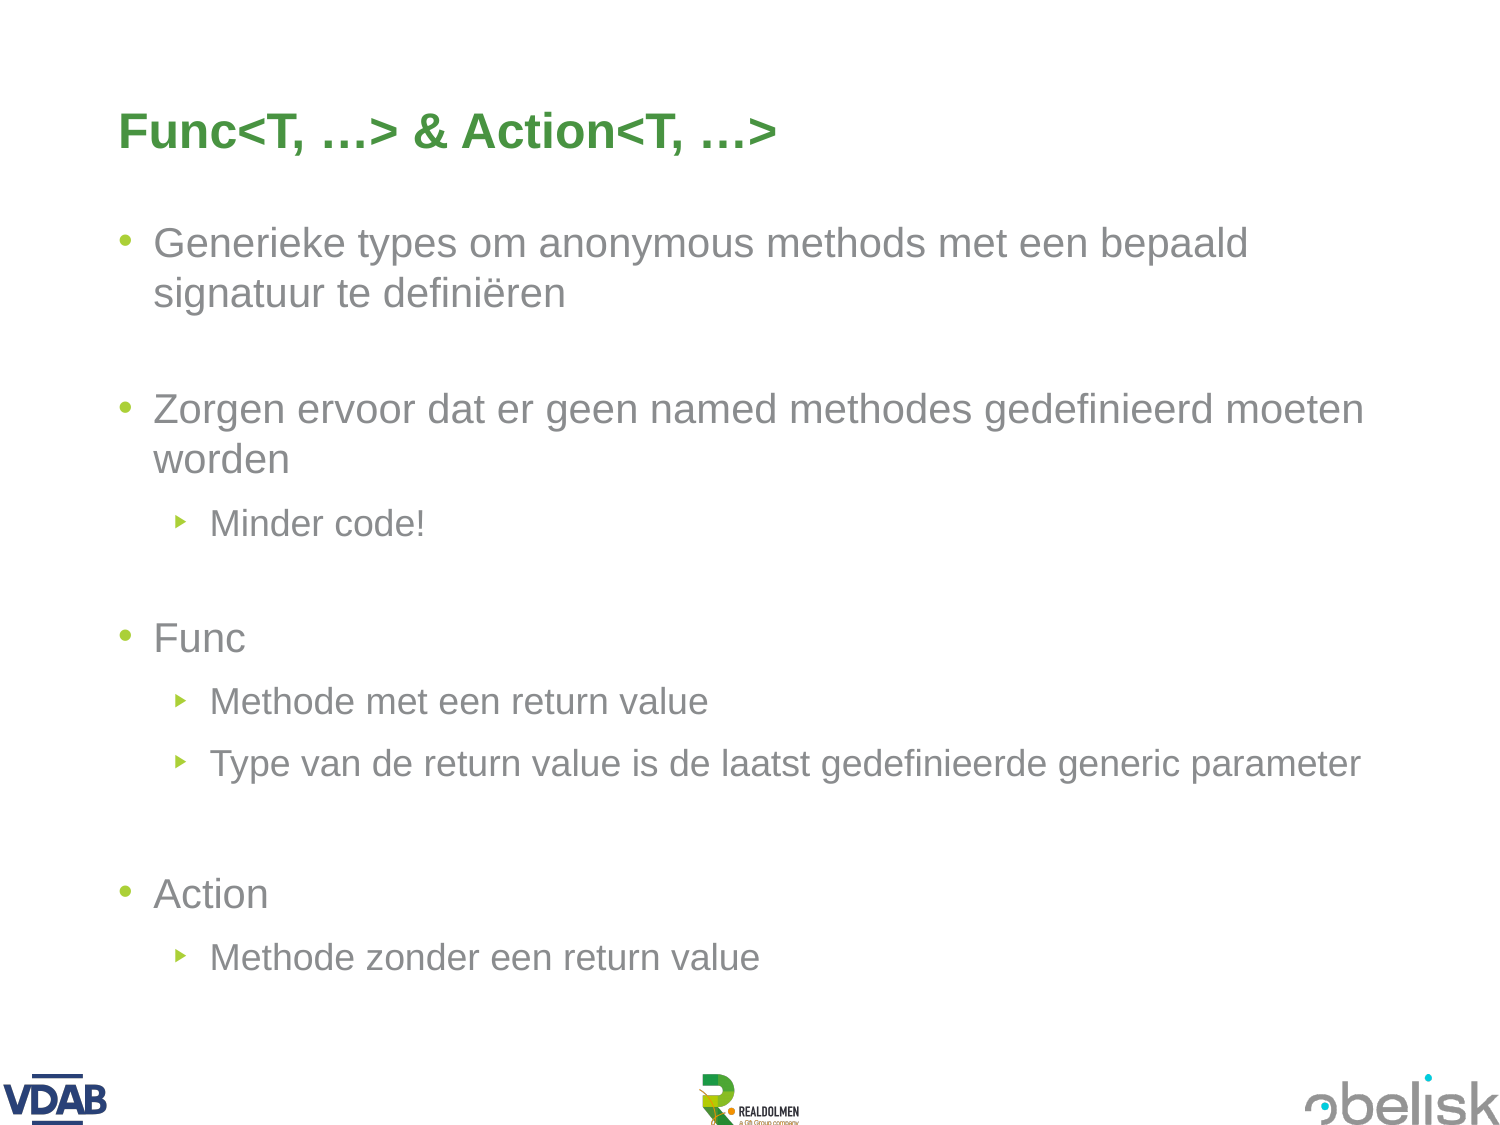

# Func<T, …> & Action<T, …>
Generieke types om anonymous methods met een bepaald signatuur te definiëren

Zorgen ervoor dat er geen named methodes gedefinieerd moeten worden
Minder code!

Func
Methode met een return value
Type van de return value is de laatst gedefinieerde generic parameter

Action
Methode zonder een return value